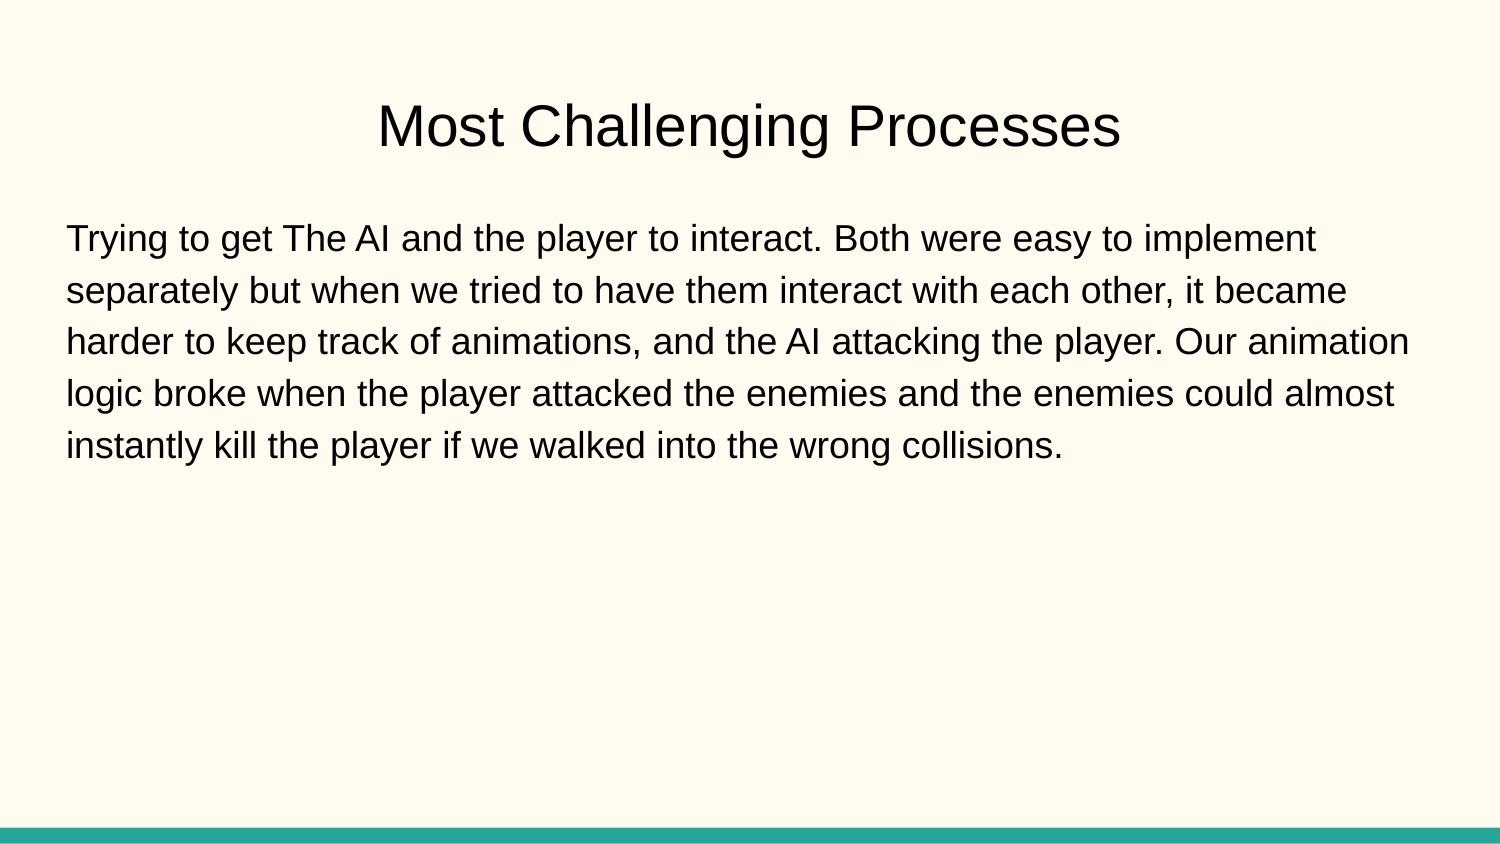

# Most Challenging Processes
Trying to get The AI and the player to interact. Both were easy to implement separately but when we tried to have them interact with each other, it became harder to keep track of animations, and the AI attacking the player. Our animation logic broke when the player attacked the enemies and the enemies could almost instantly kill the player if we walked into the wrong collisions.